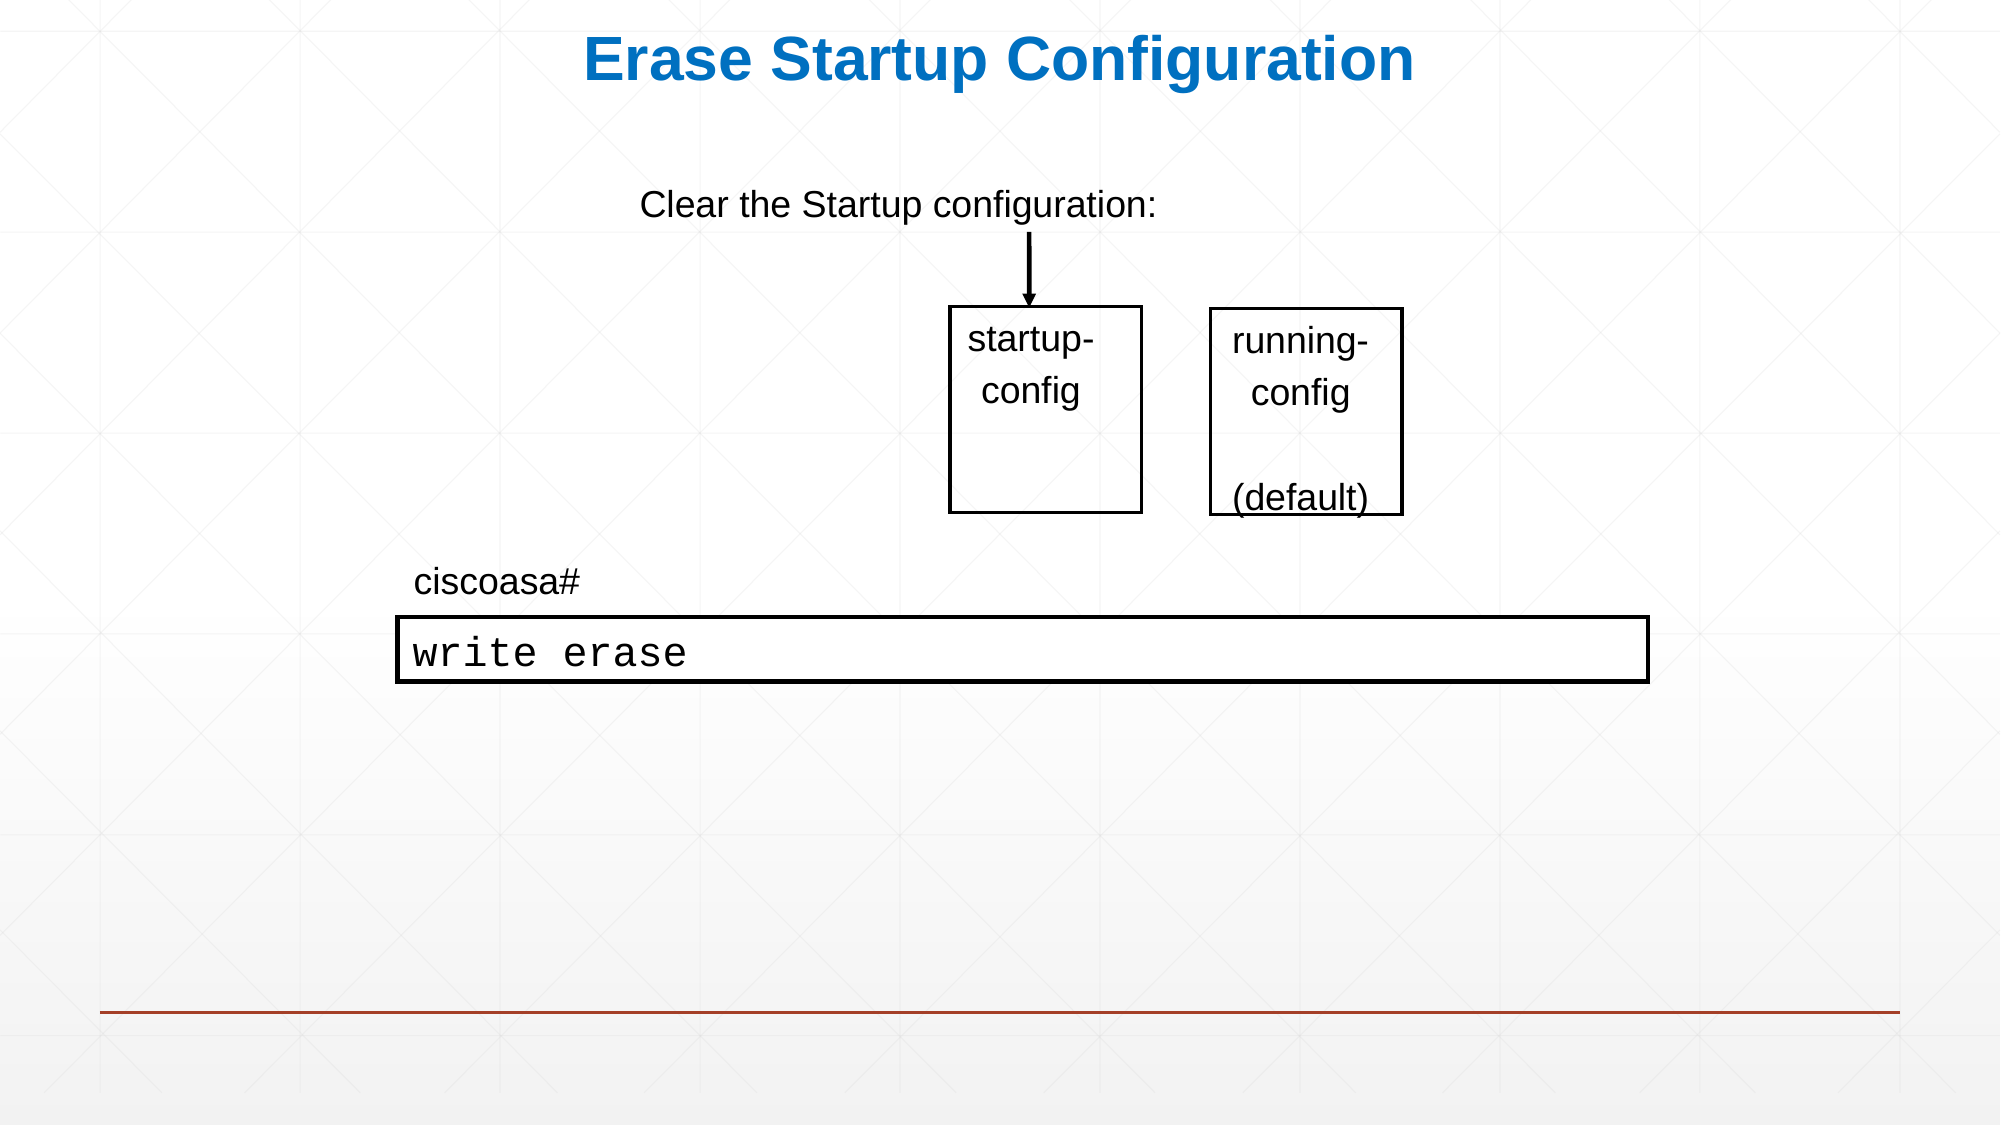

# Erase Startup Configuration
Clear the Startup configuration:

startup-
config

running-
config

(default)
ciscoasa#
write erase